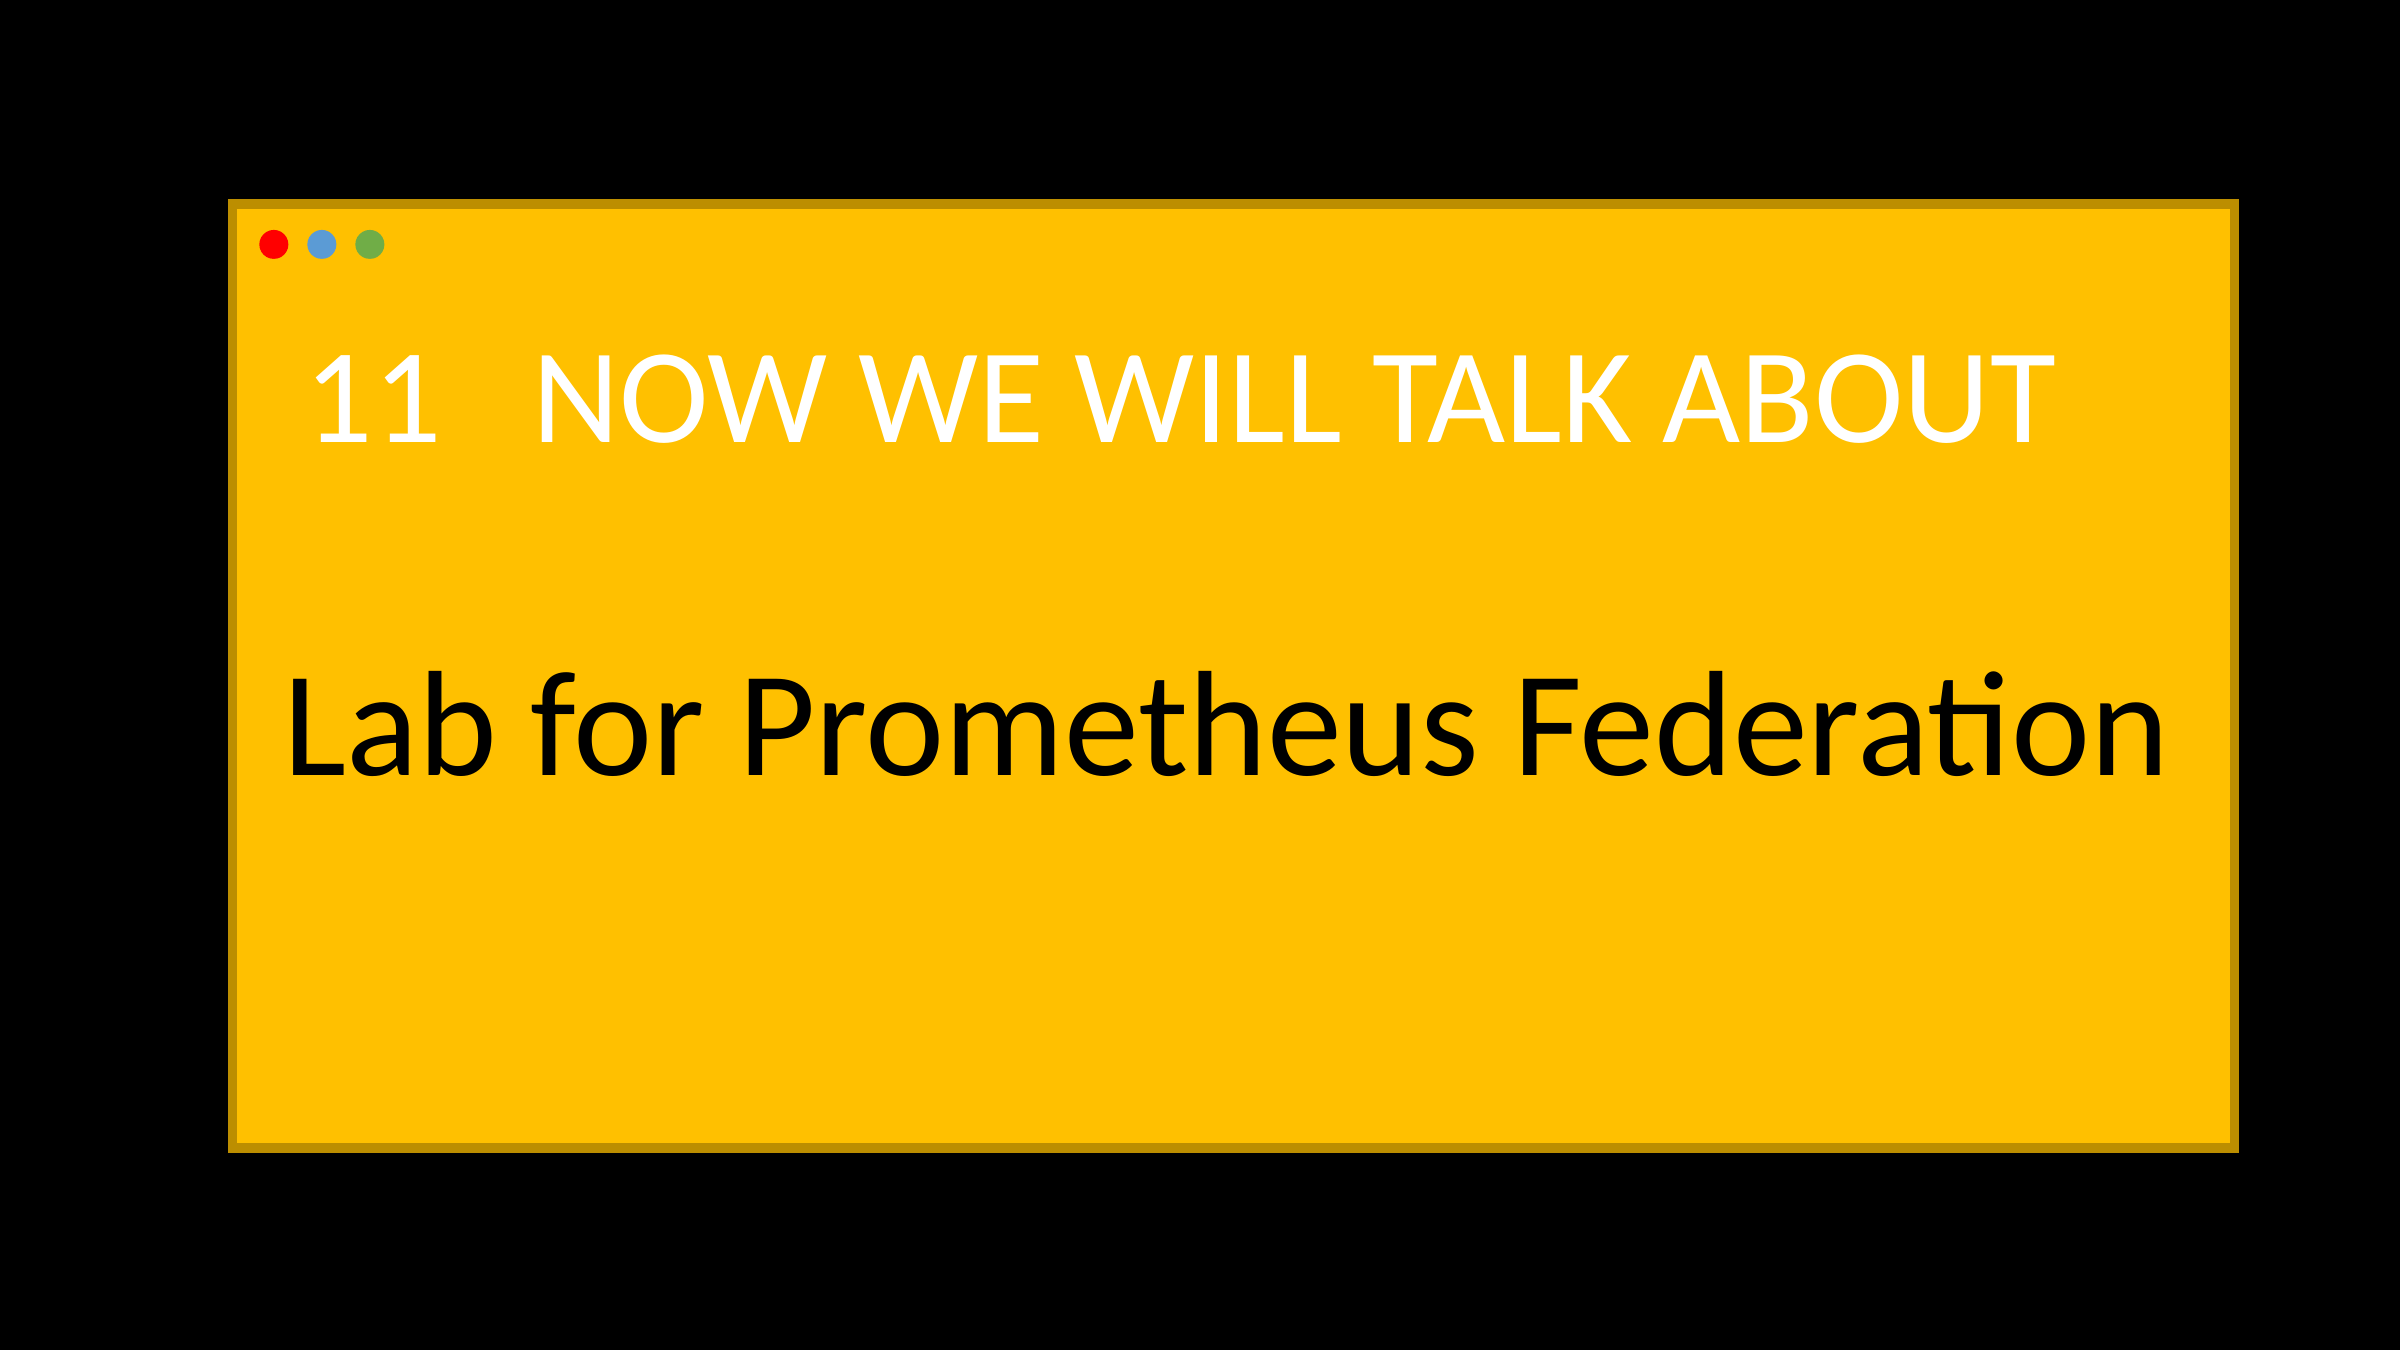

11   NOW WE WILL TALK ABOUT
Lab for Prometheus Federation